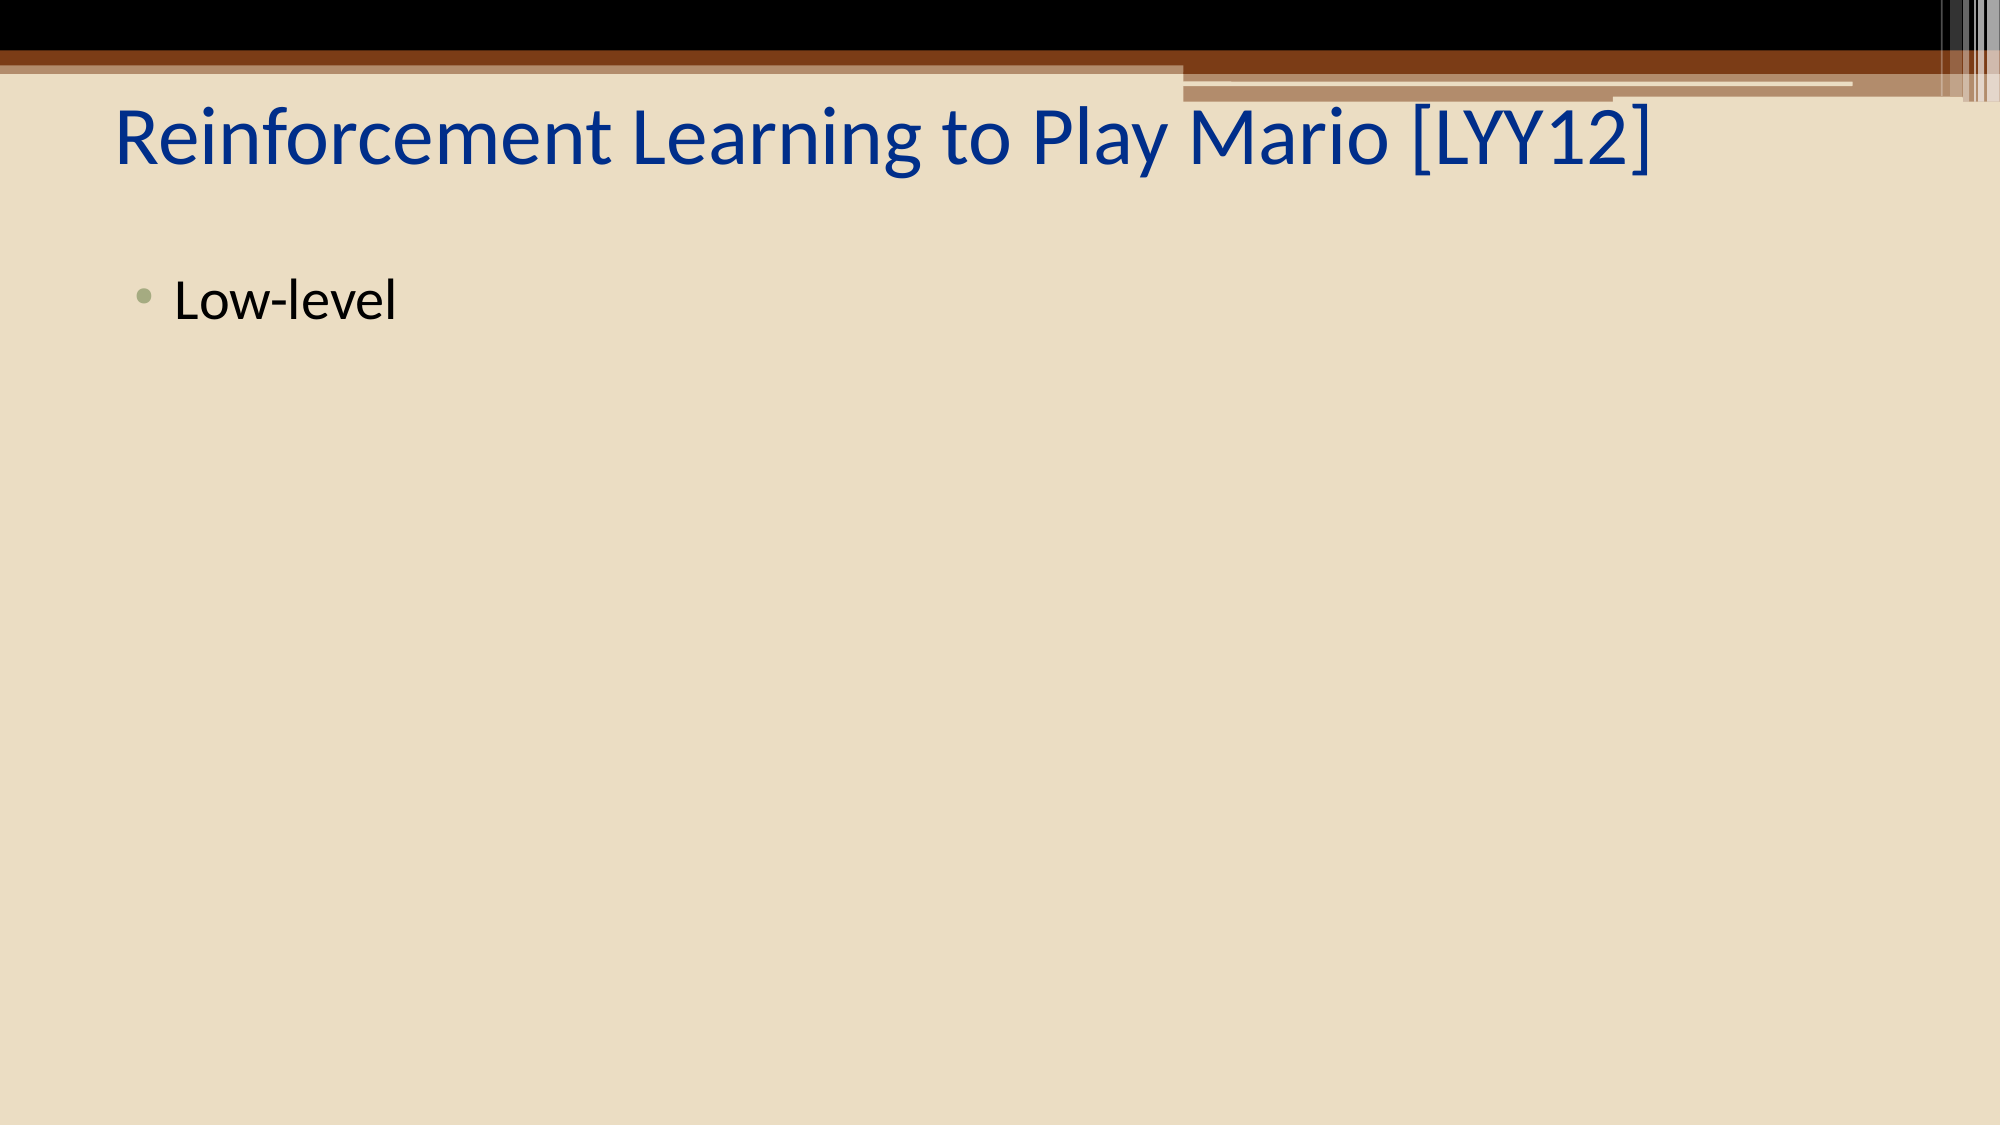

# Reinforcement Learning to Play Mario [LYY12]
Low-level